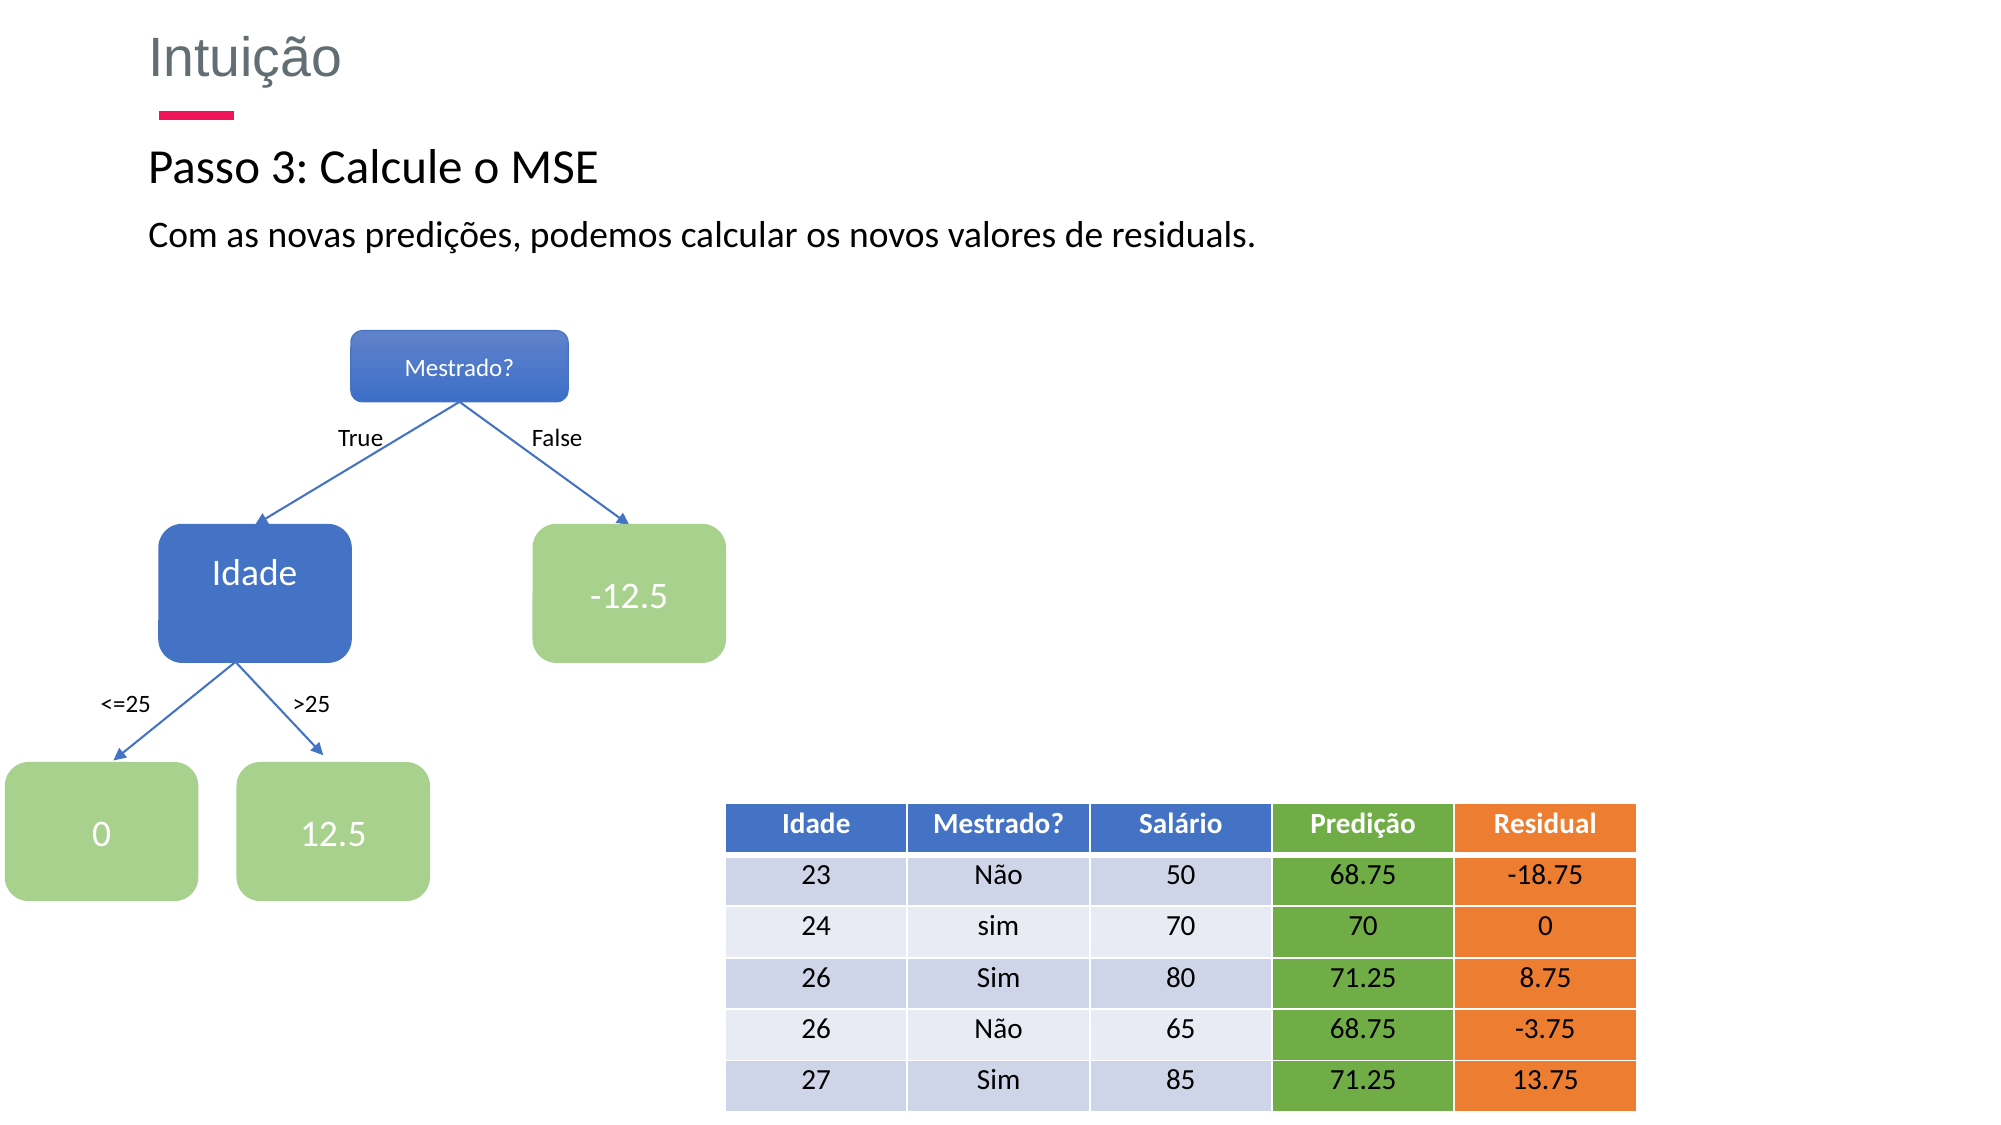

Intuição
Passo 3: Calcule o MSE
Com as novas predições, podemos calcular os novos valores de residuals.
Mestrado?
True
False
-12.5
 Idade, 15
34
125
>25
<=25
12.5
0
| Idade | Mestrado? | Salário | Predição | Residual |
| --- | --- | --- | --- | --- |
| 23 | Não | 50 | 68.75 | -18.75 |
| 24 | sim | 70 | 70 | 0 |
| 26 | Sim | 80 | 71.25 | 8.75 |
| 26 | Não | 65 | 68.75 | -3.75 |
| 27 | Sim | 85 | 71.25 | 13.75 |